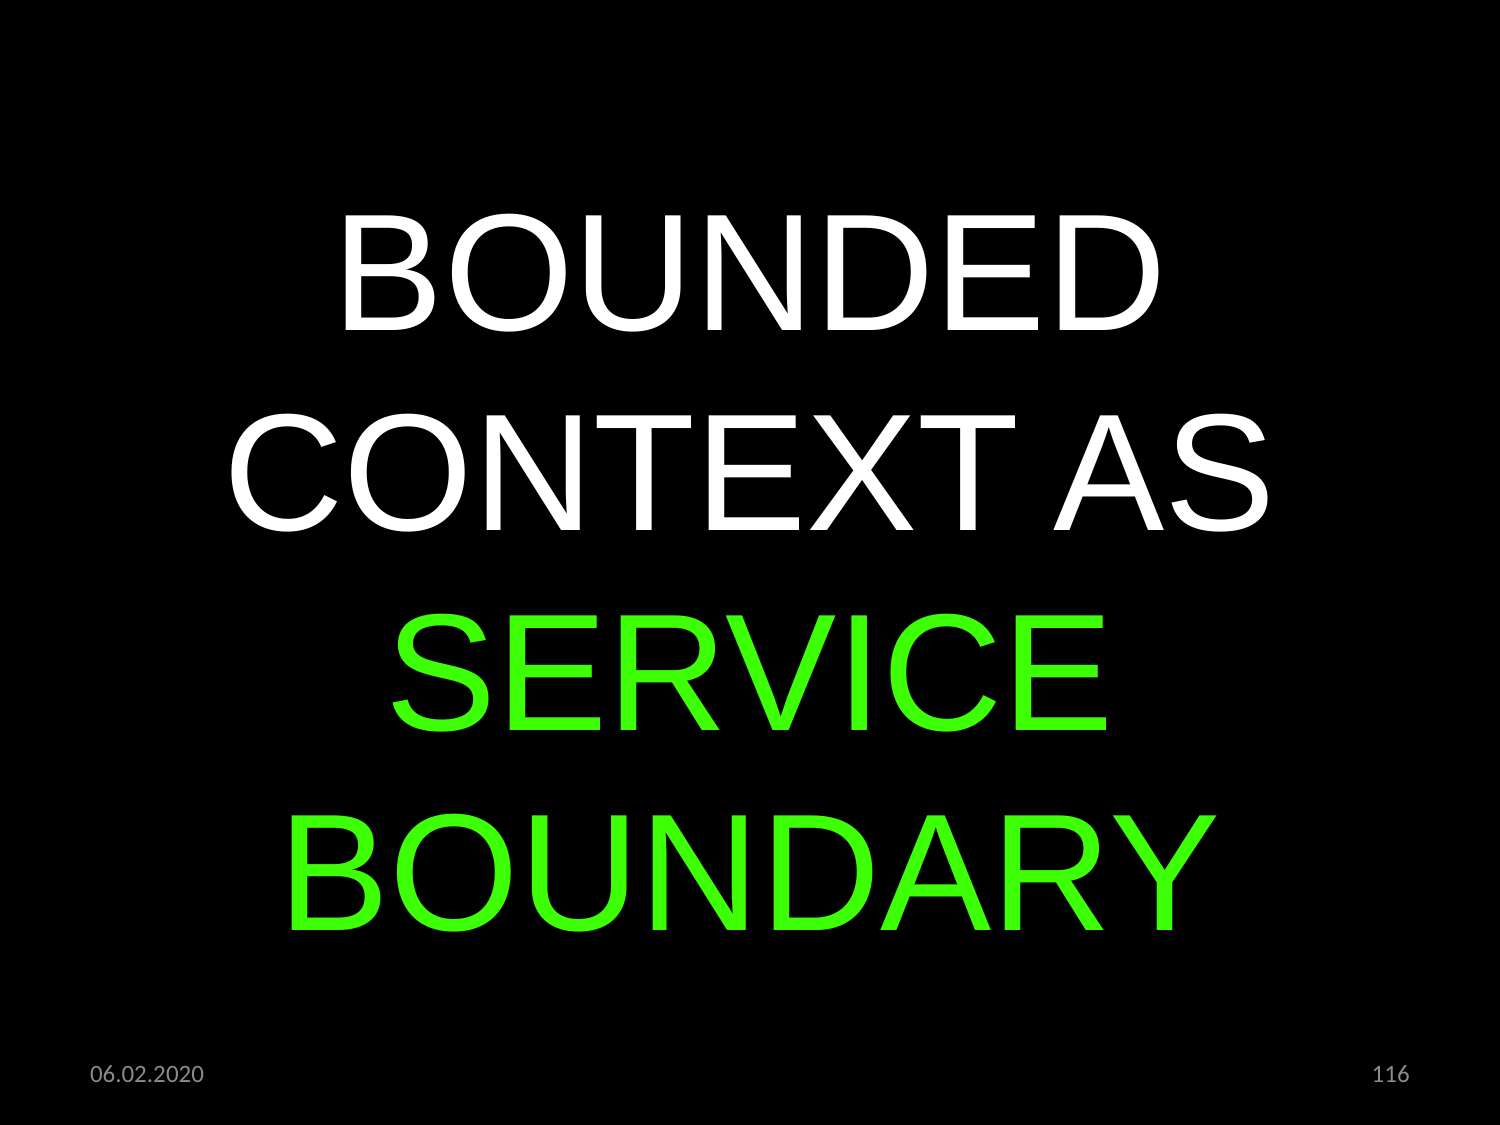

BOUNDED CONTEXT AS SERVICE BOUNDARY
06.02.2020
116